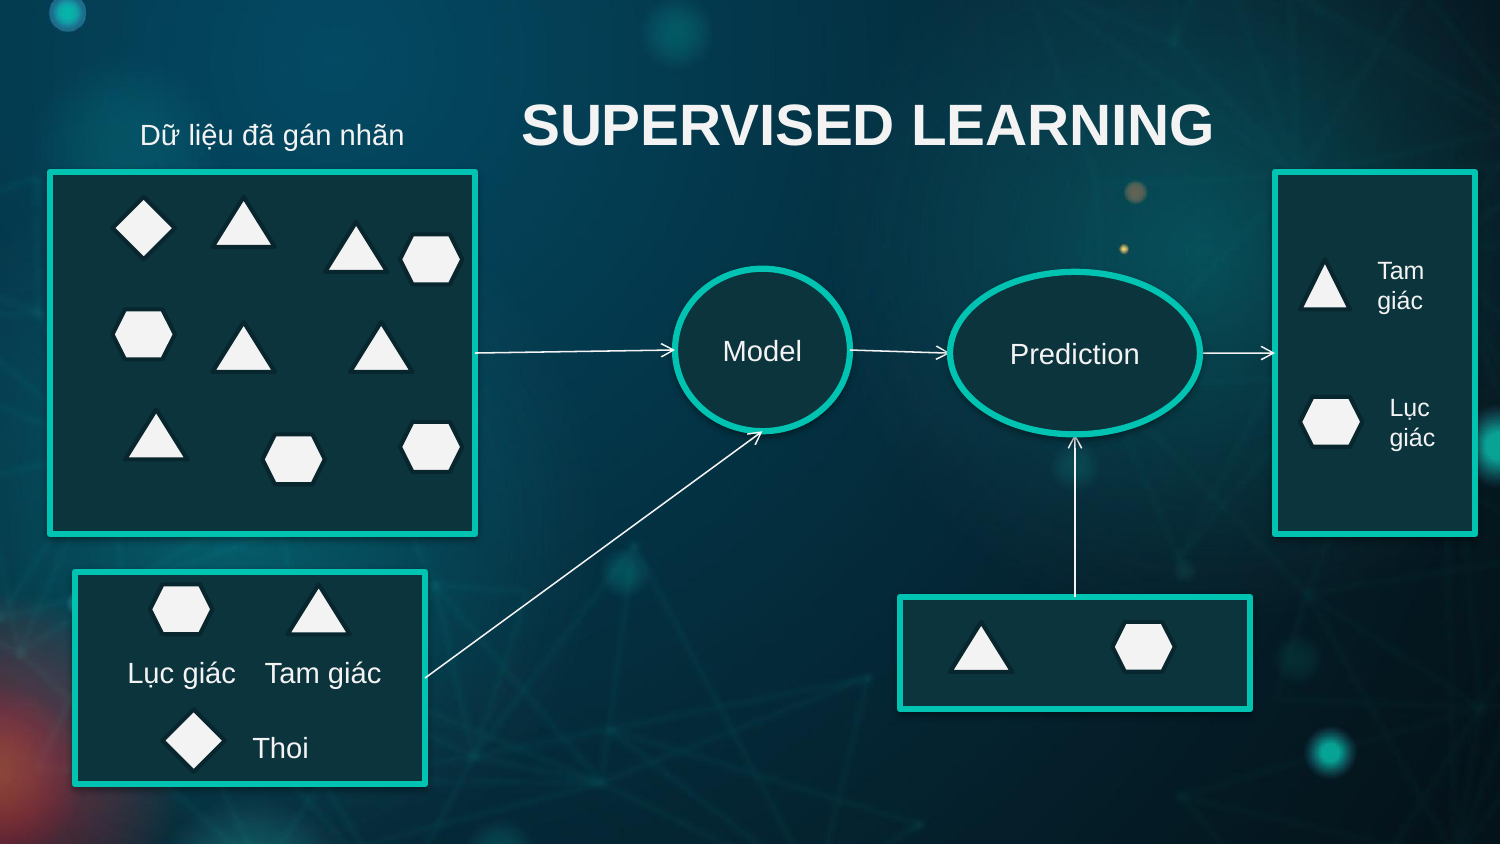

SUPERVISED LEARNING
Dữ liệu đã gán nhãn

Tam
giác

Model
Prediction

Lục
giác

Lục giác
Tam giác

Thoi